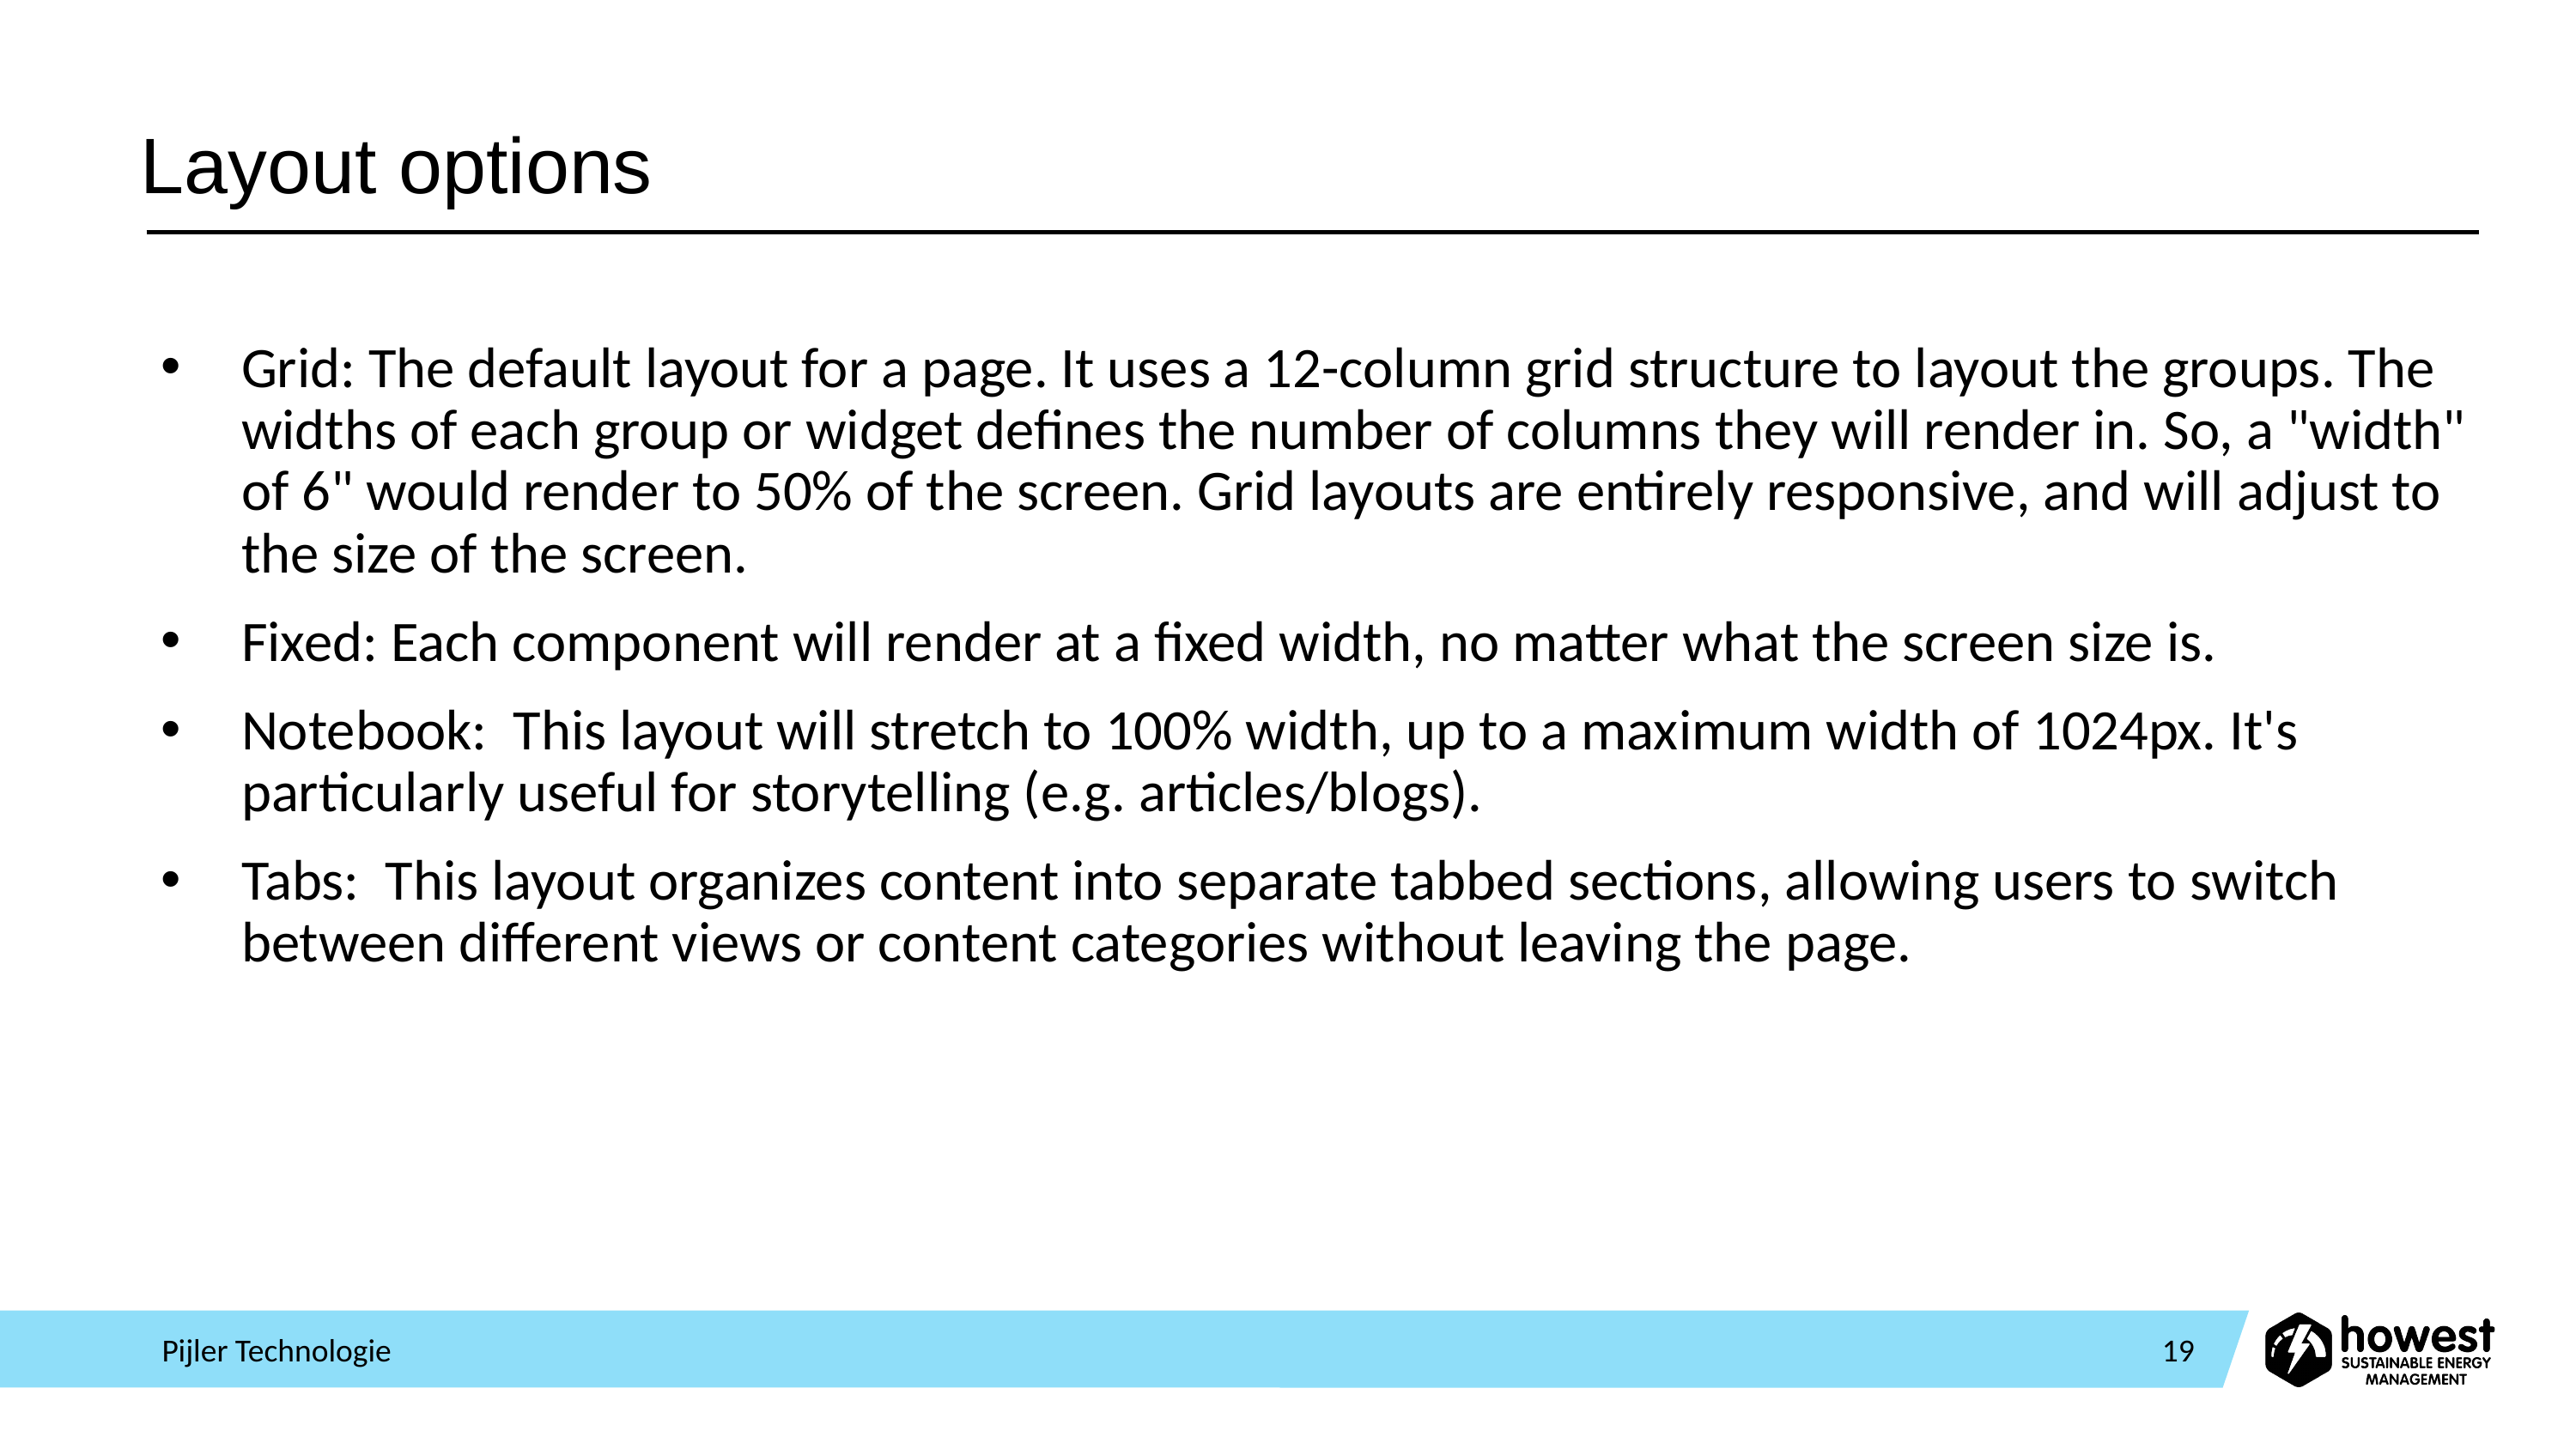

# Layout options
Grid: The default layout for a page. It uses a 12-column grid structure to layout the groups. The widths of each group or widget defines the number of columns they will render in. So, a "width" of 6" would render to 50% of the screen. Grid layouts are entirely responsive, and will adjust to the size of the screen.
Fixed: Each component will render at a fixed width, no matter what the screen size is.
Notebook:  This layout will stretch to 100% width, up to a maximum width of 1024px. It's particularly useful for storytelling (e.g. articles/blogs).
Tabs:  This layout organizes content into separate tabbed sections, allowing users to switch between different views or content categories without leaving the page.
Pijler Technologie
19